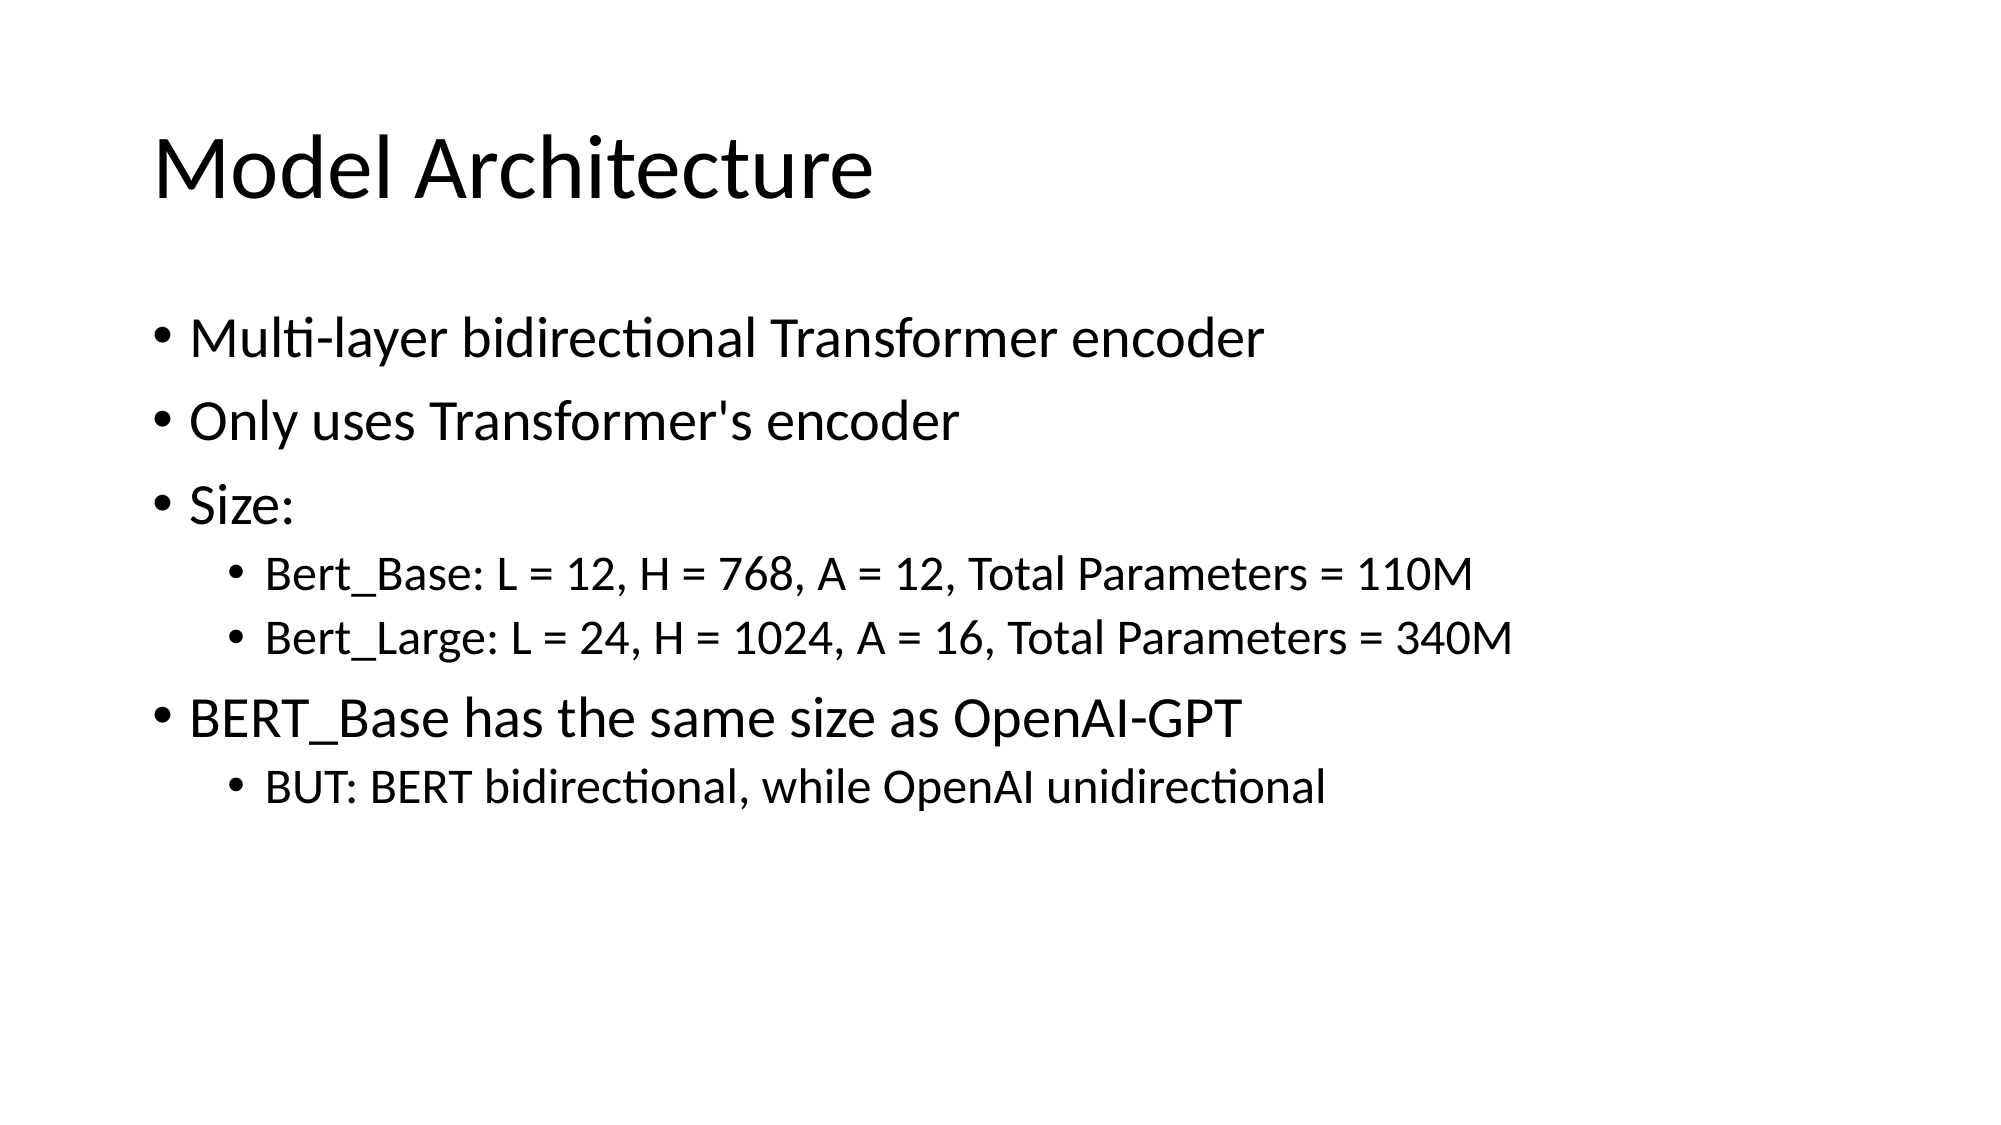

# Model Architecture
Multi-layer bidirectional Transformer encoder
Only uses Transformer's encoder
Size:
Bert_Base: L = 12, H = 768, A = 12, Total Parameters = 110M
Bert_Large: L = 24, H = 1024, A = 16, Total Parameters = 340M
BERT_Base has the same size as OpenAI-GPT
BUT: BERT bidirectional, while OpenAI unidirectional